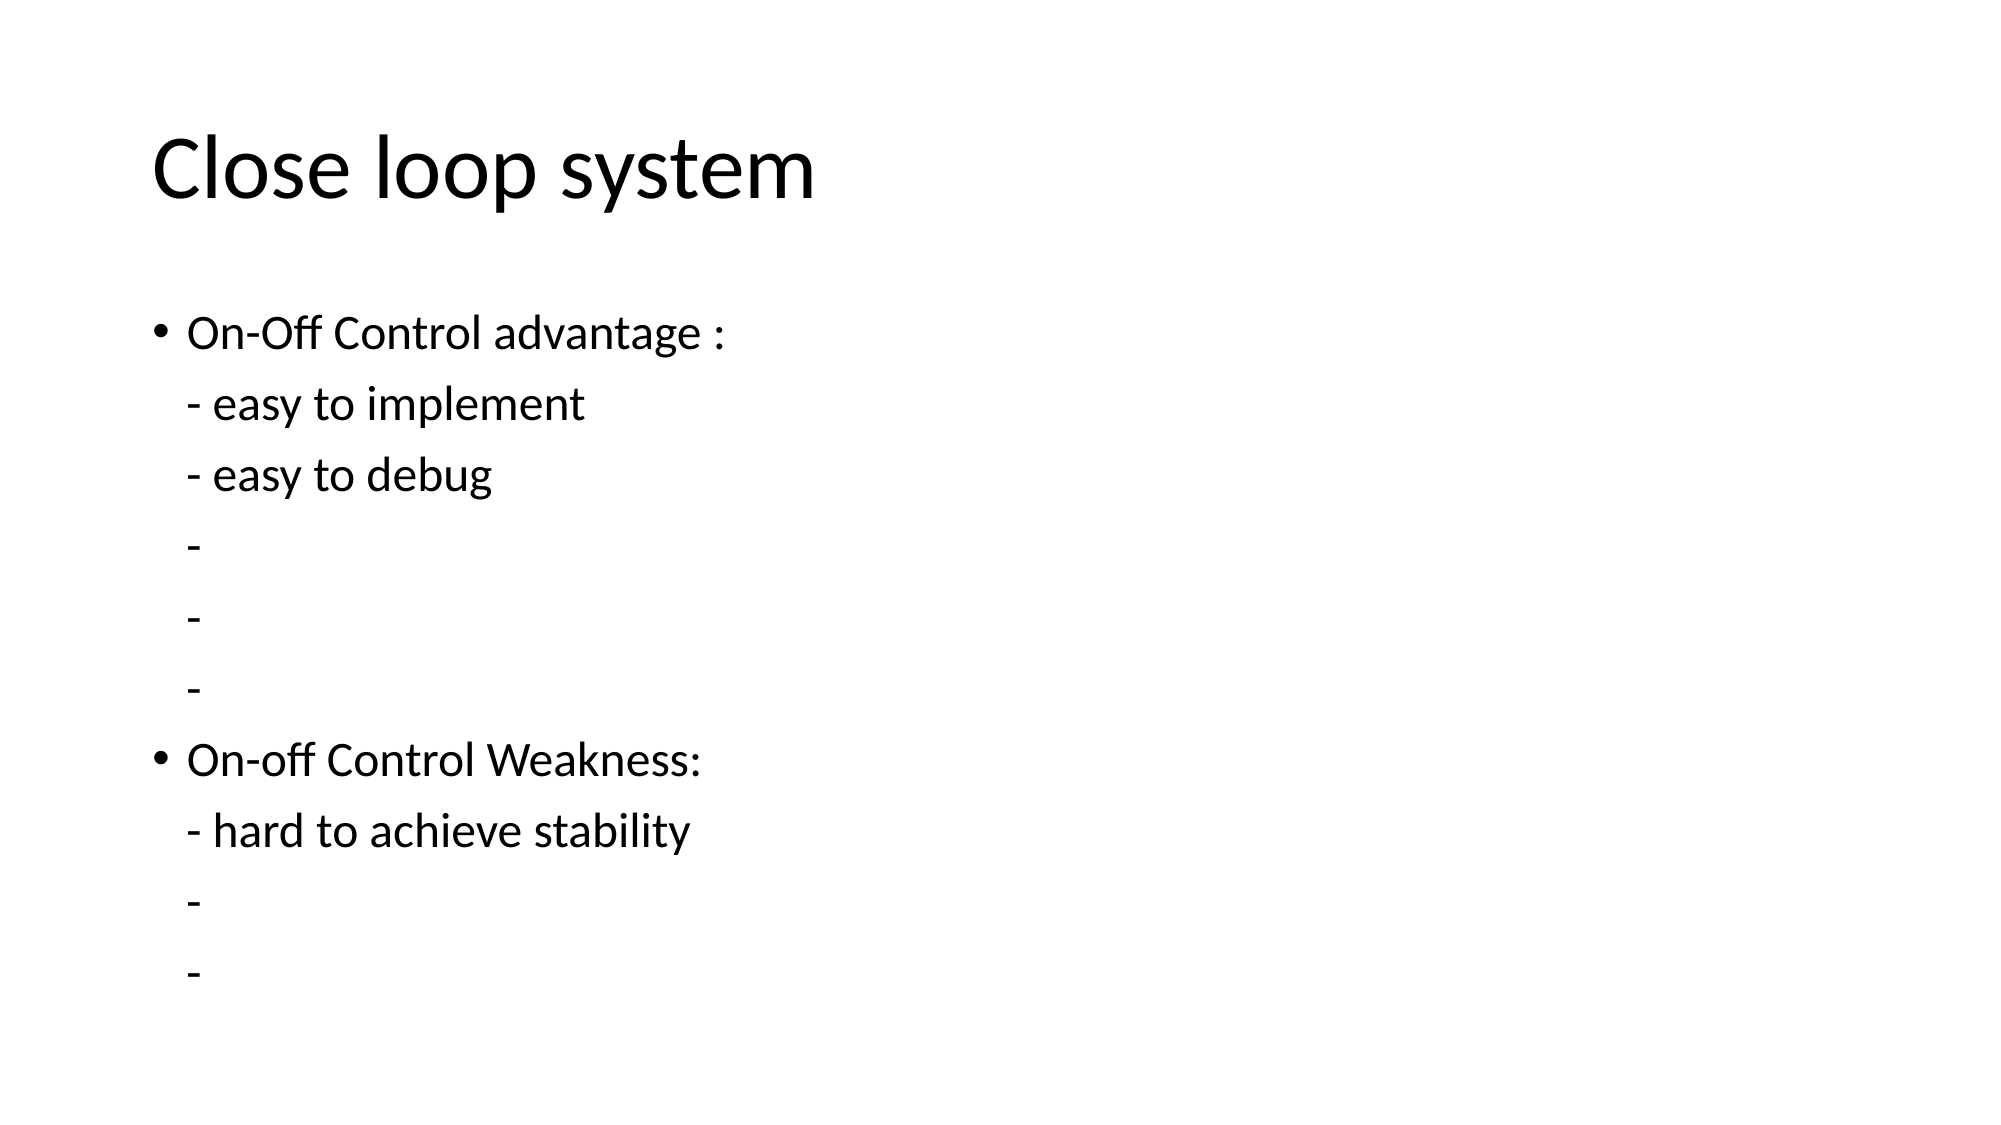

# Close loop system
On-Off Control advantage :
   - easy to implement
   - easy to debug
   -
   -
   -
On-off Control Weakness:
   - hard to achieve stability
   -
   -